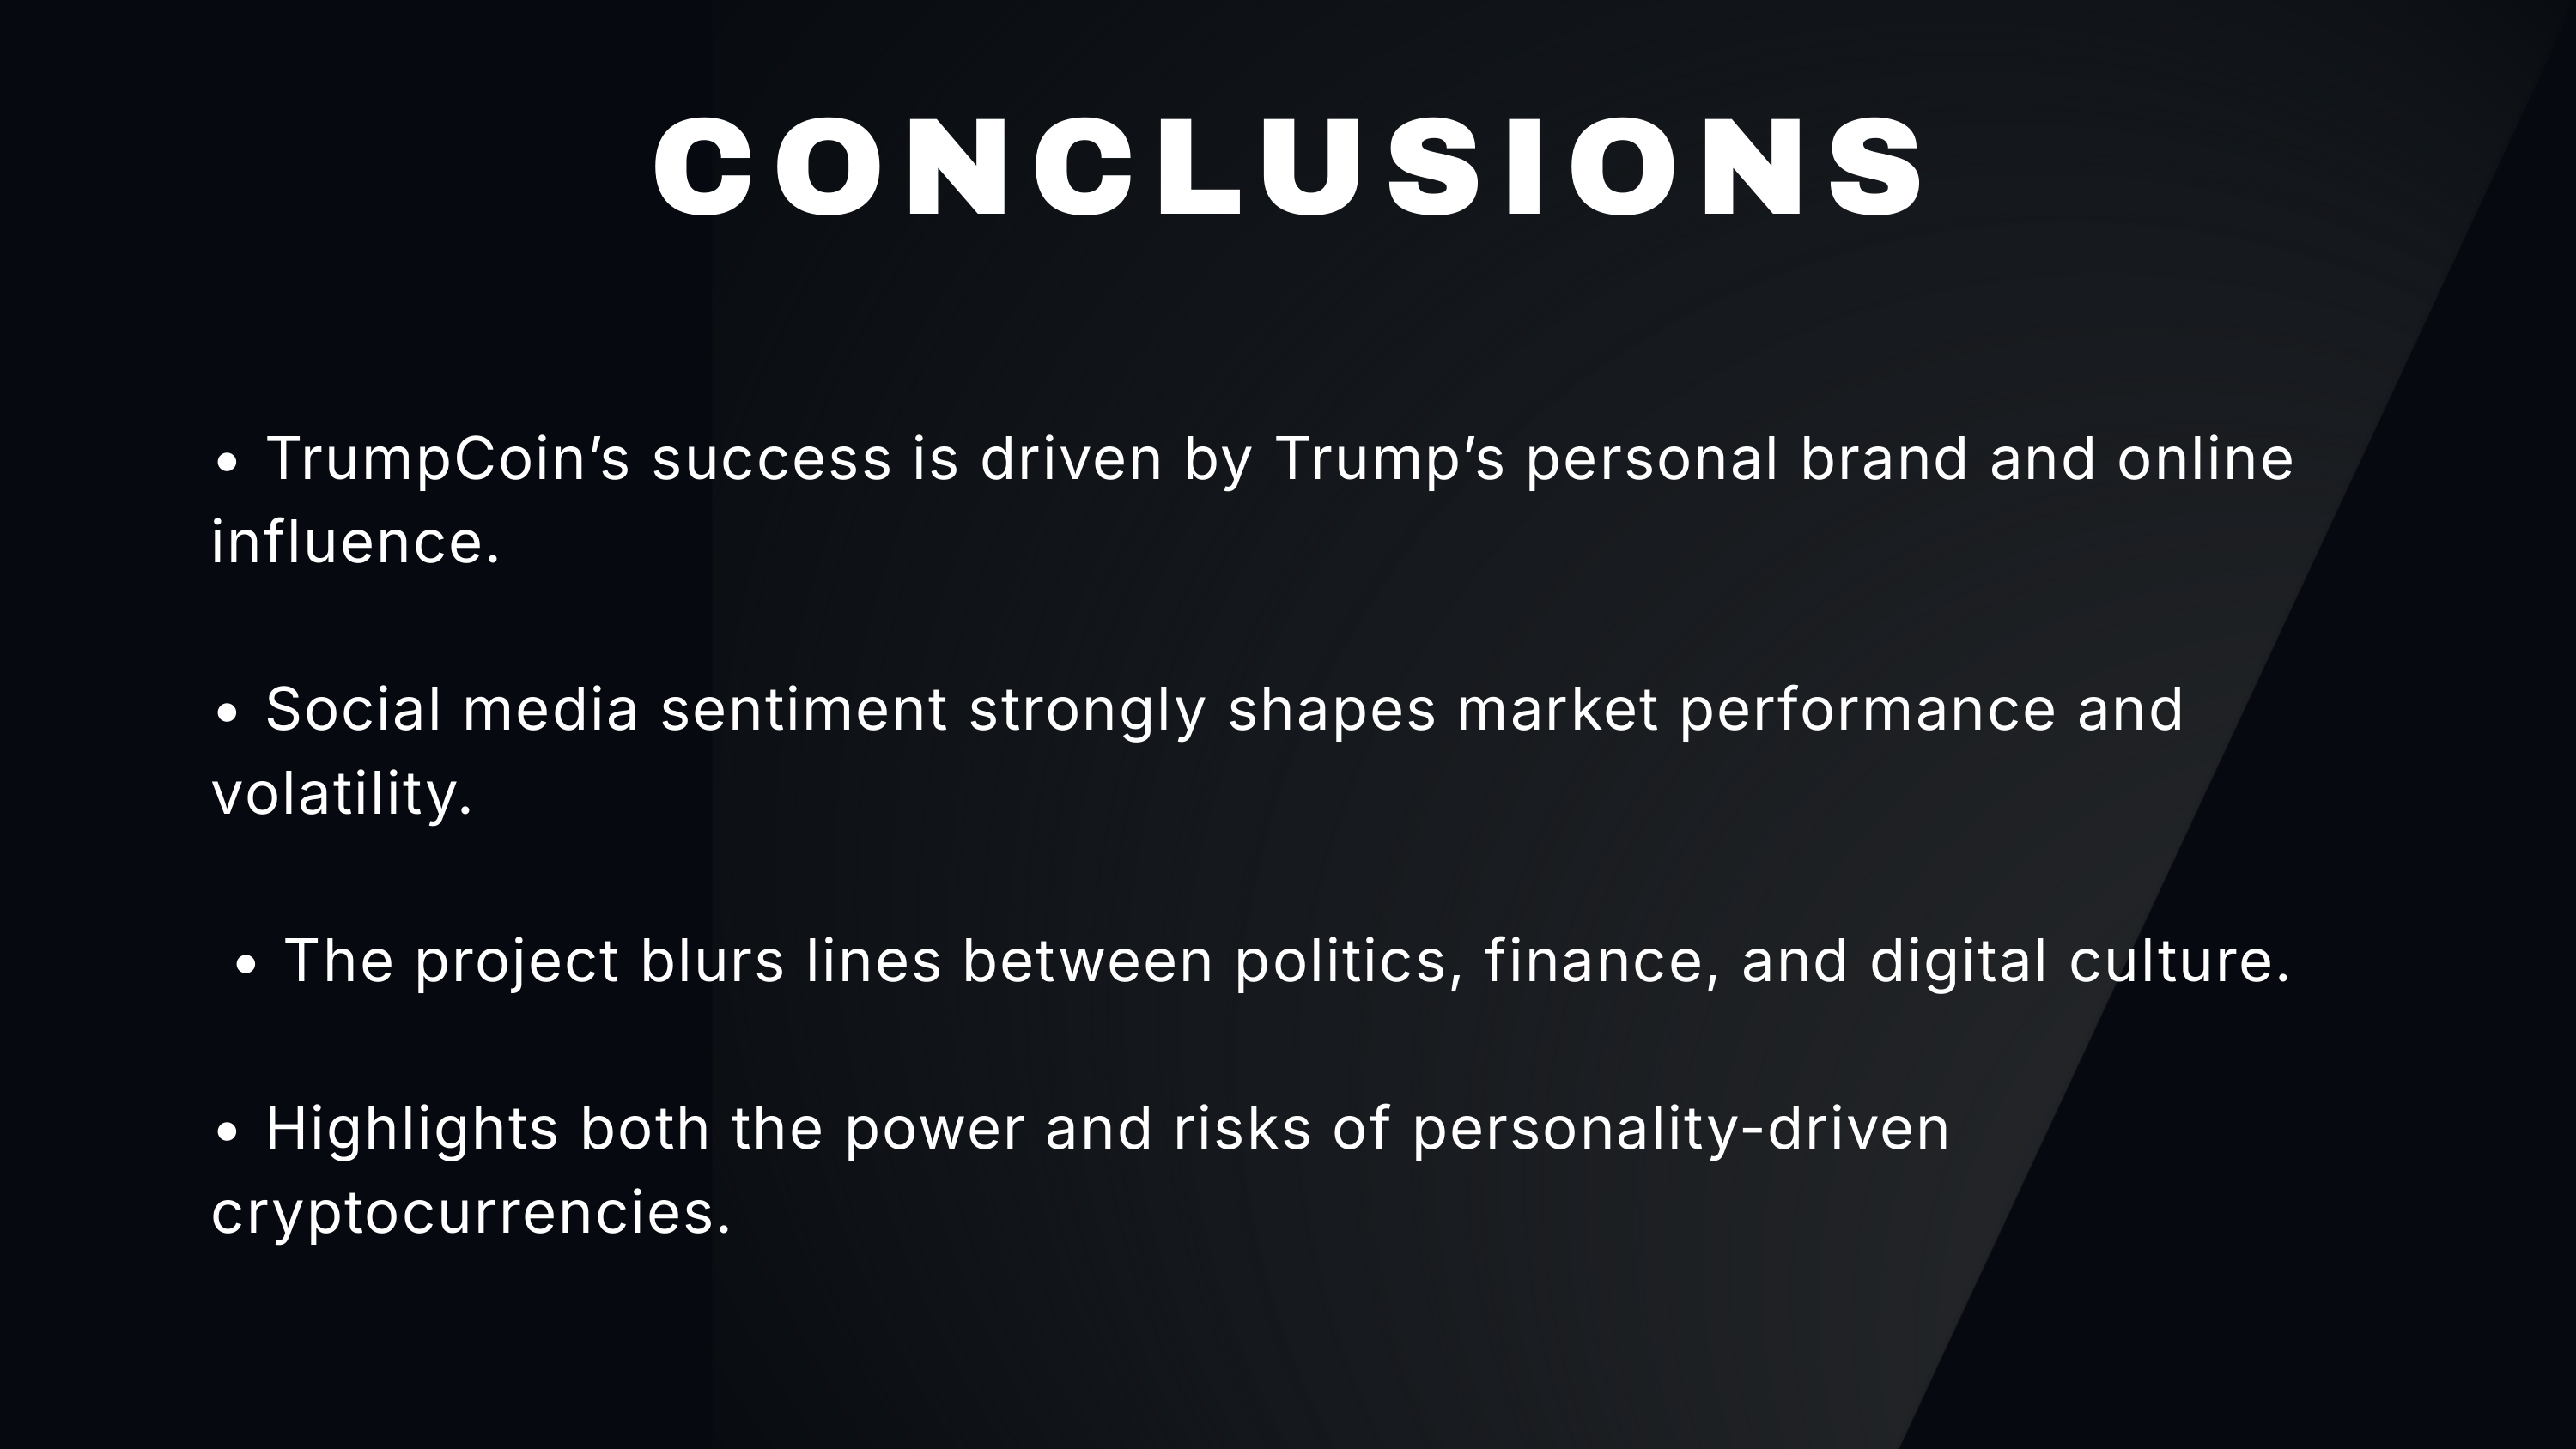

CONCLUSIONS
• TrumpCoin’s success is driven by Trump’s personal brand and online influence.

• Social media sentiment strongly shapes market performance and volatility.

 • The project blurs lines between politics, finance, and digital culture.

• Highlights both the power and risks of personality-driven cryptocurrencies.